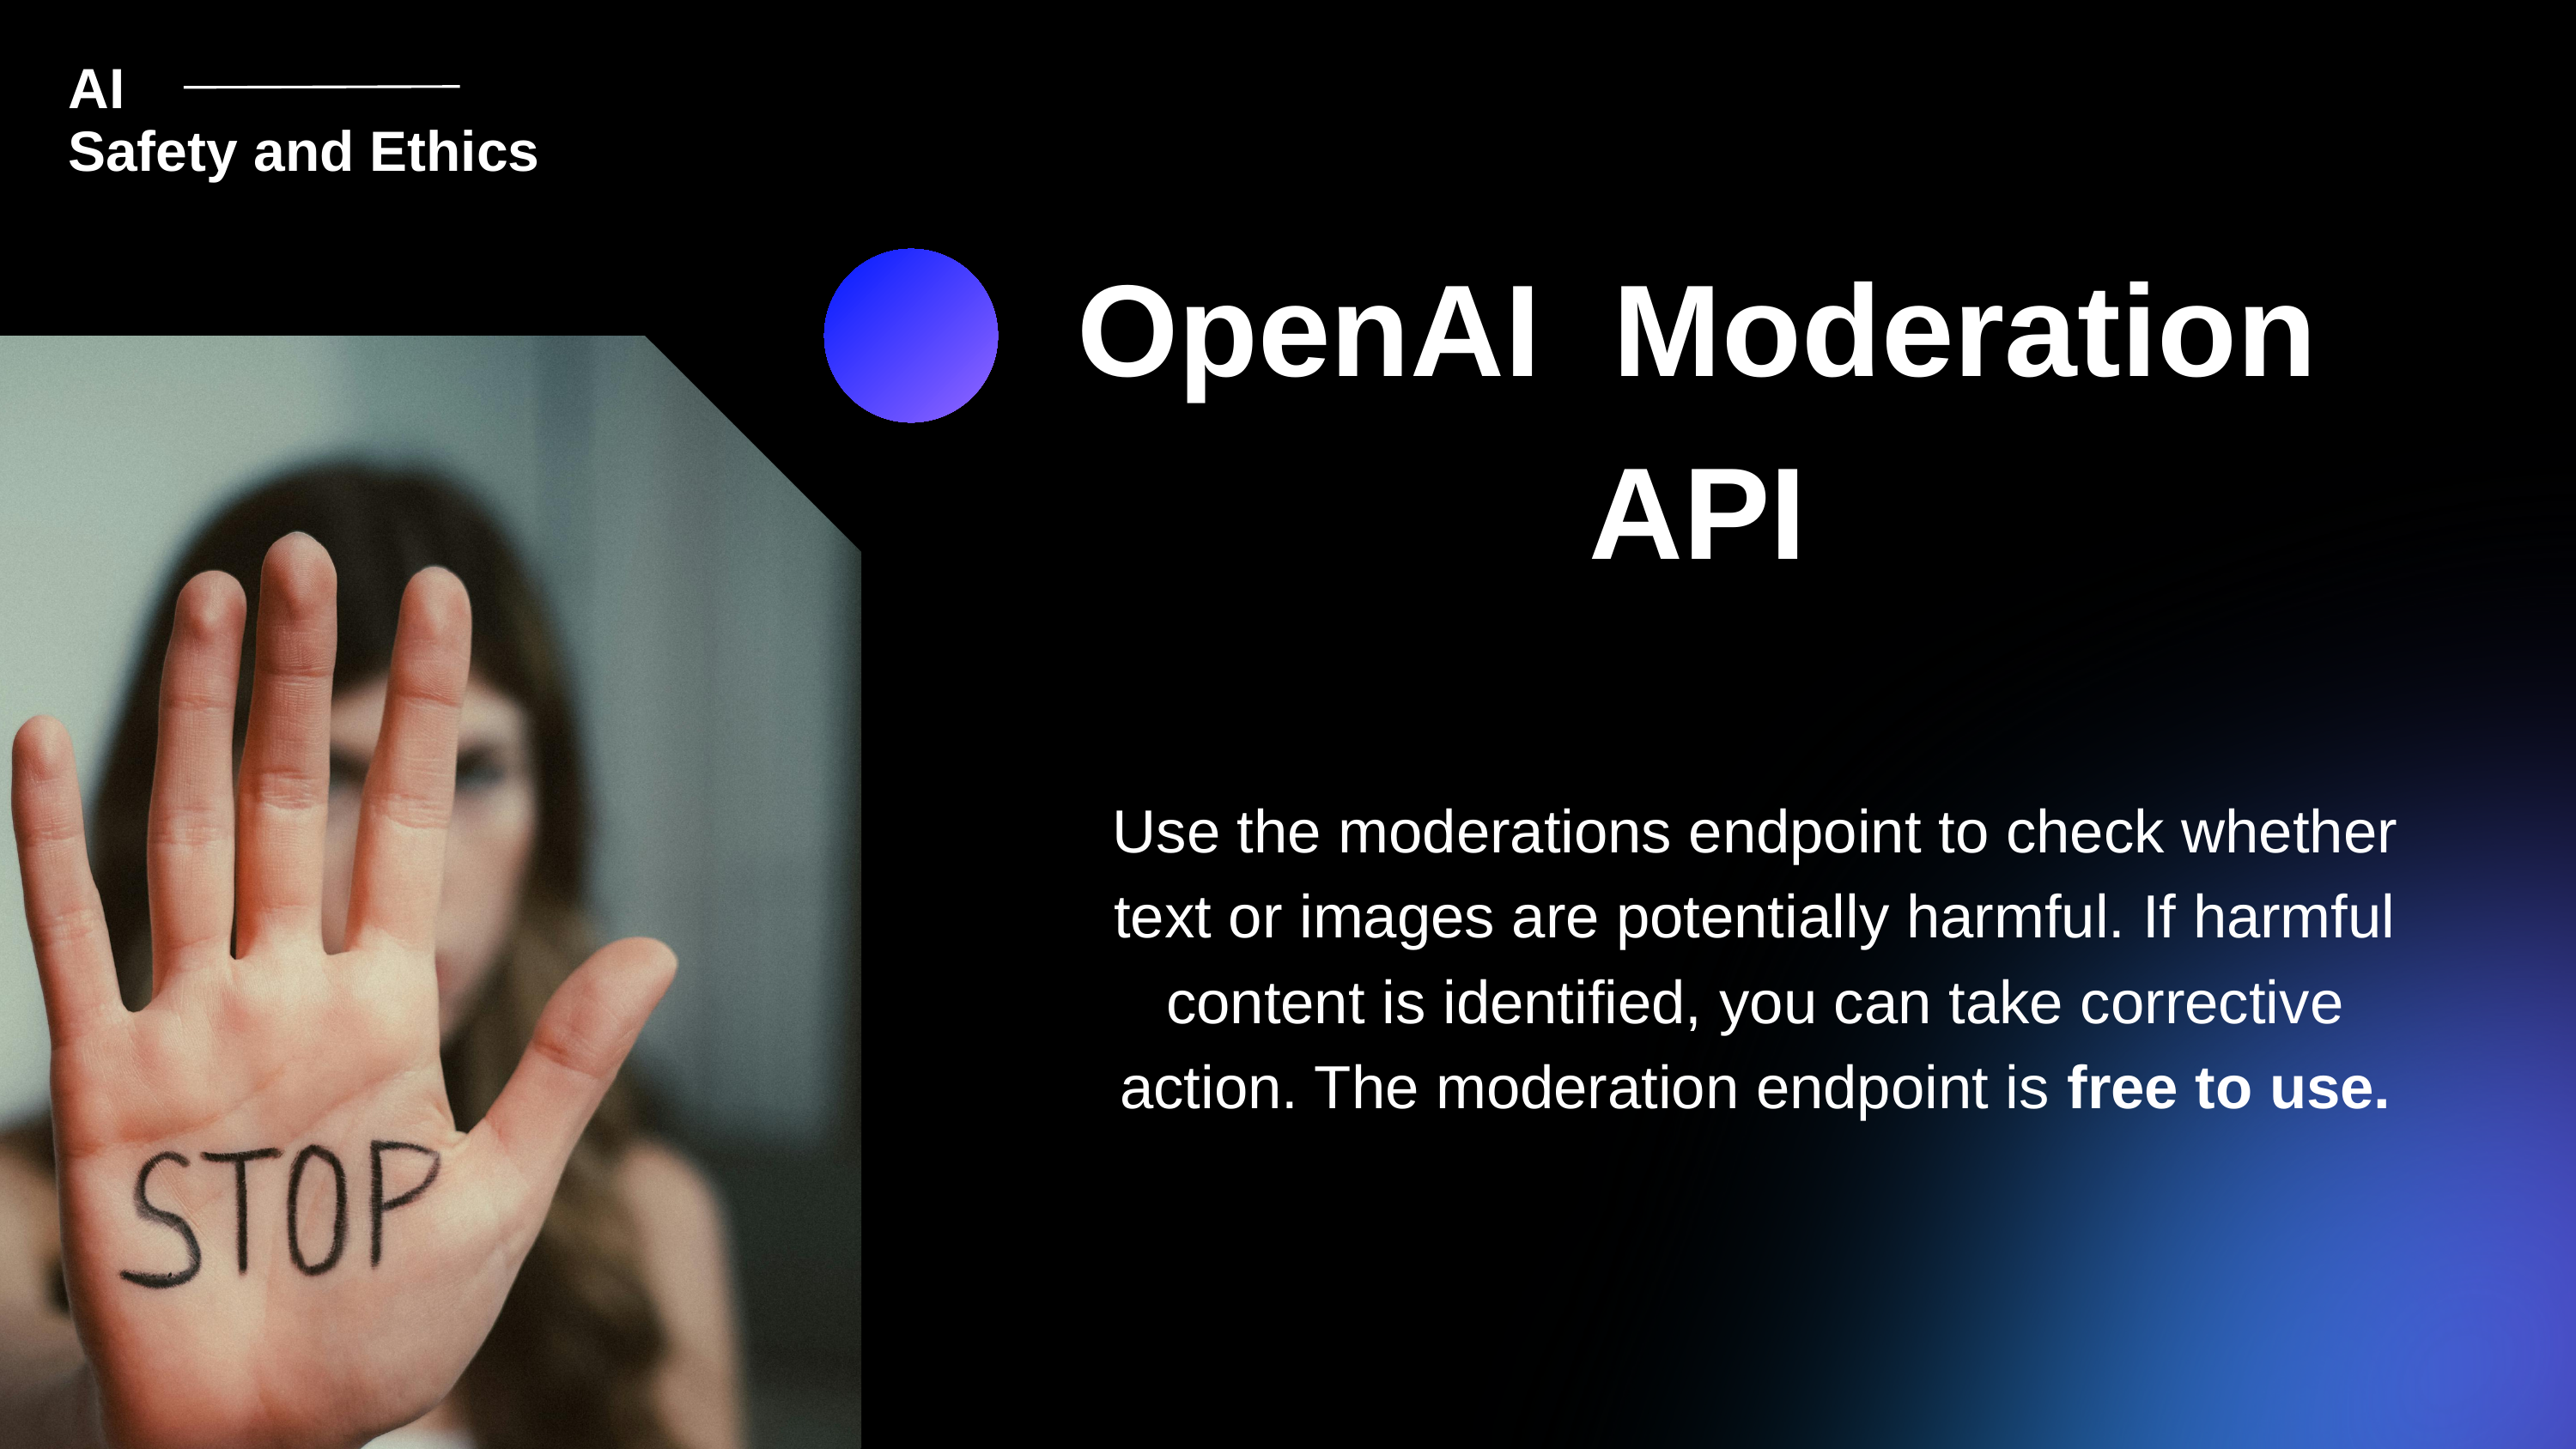

AI                      Safety and Ethics

OpenAI  Moderation API

Use the moderations endpoint to check whether text or images are potentially harmful. If harmful content is identified, you can take corrective action. The moderation endpoint is free to use.